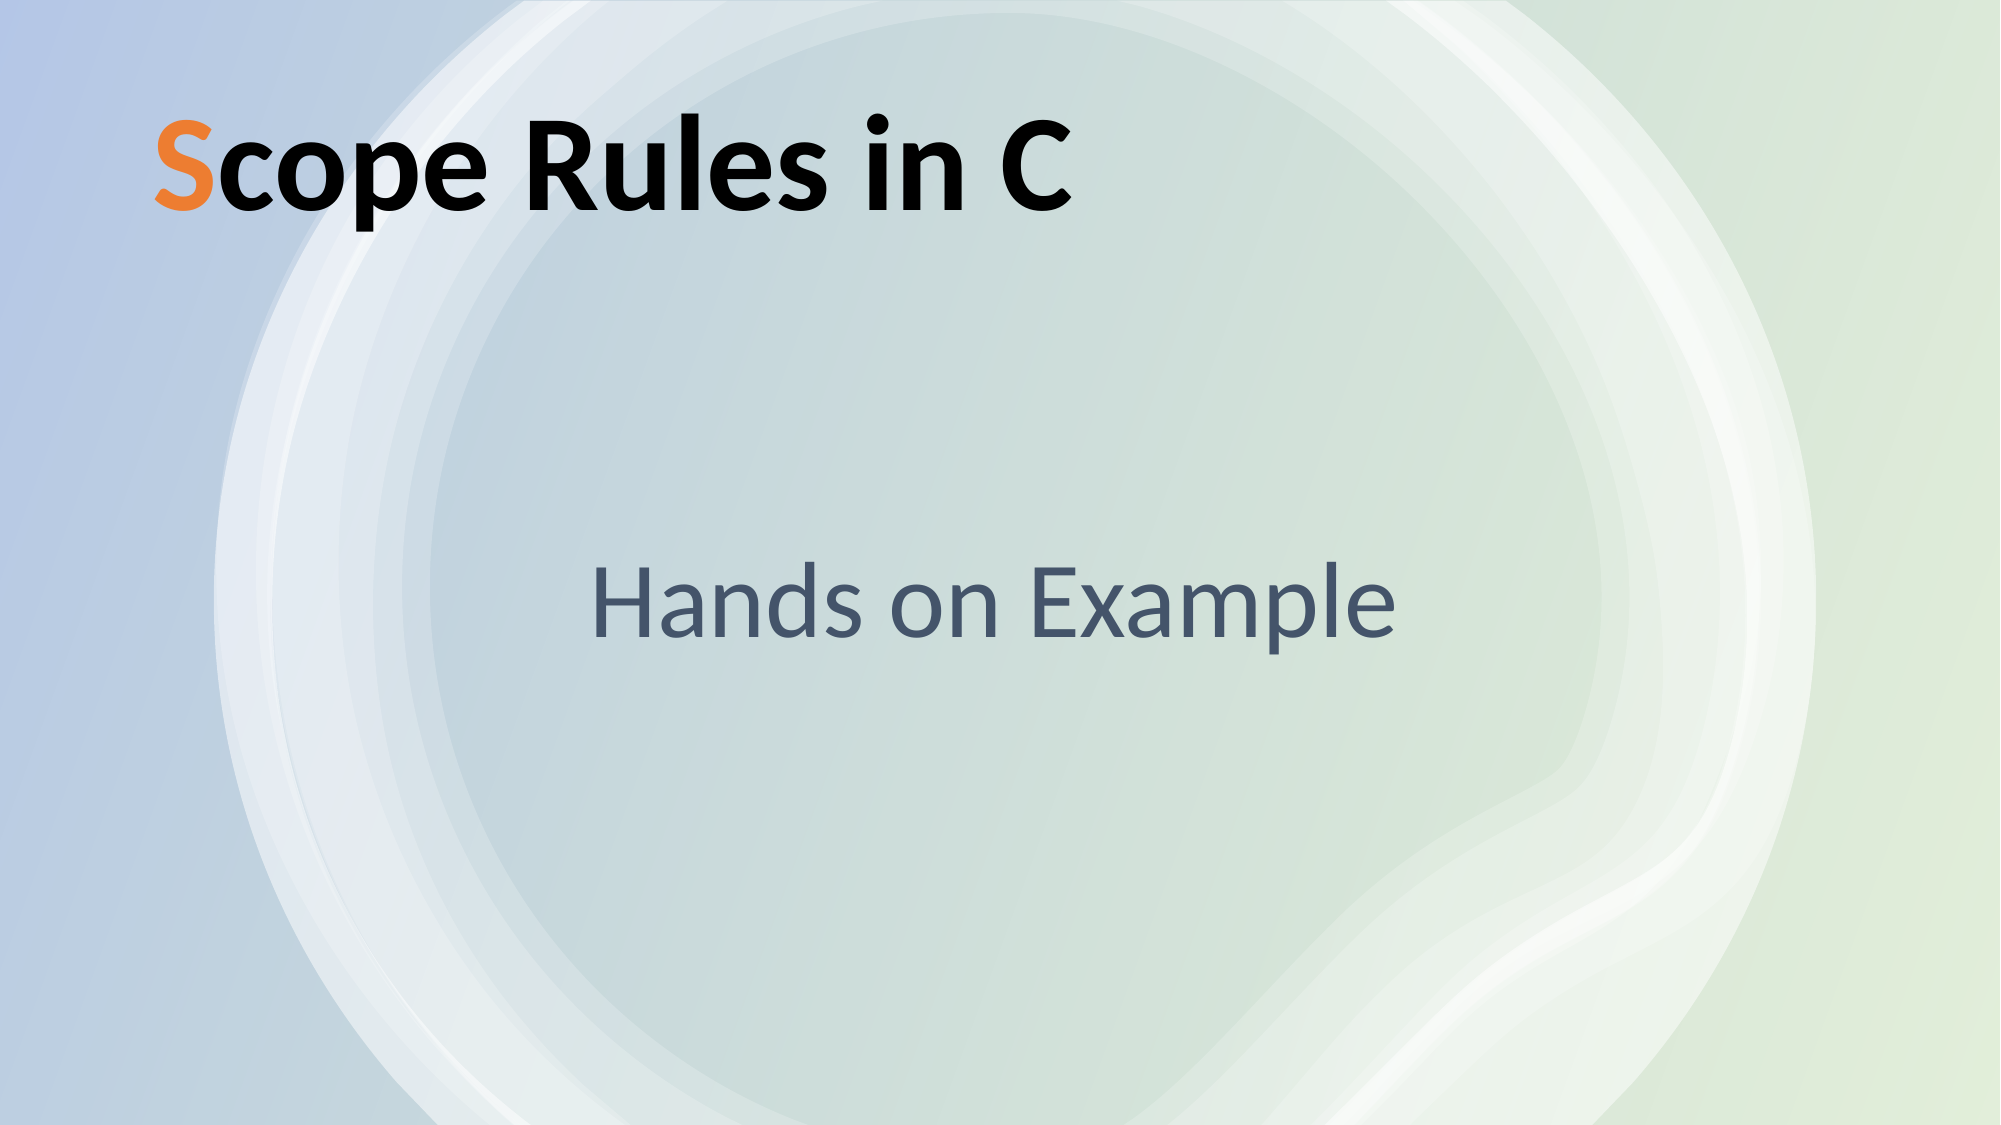

Scope Rules in C
# Hands on Example